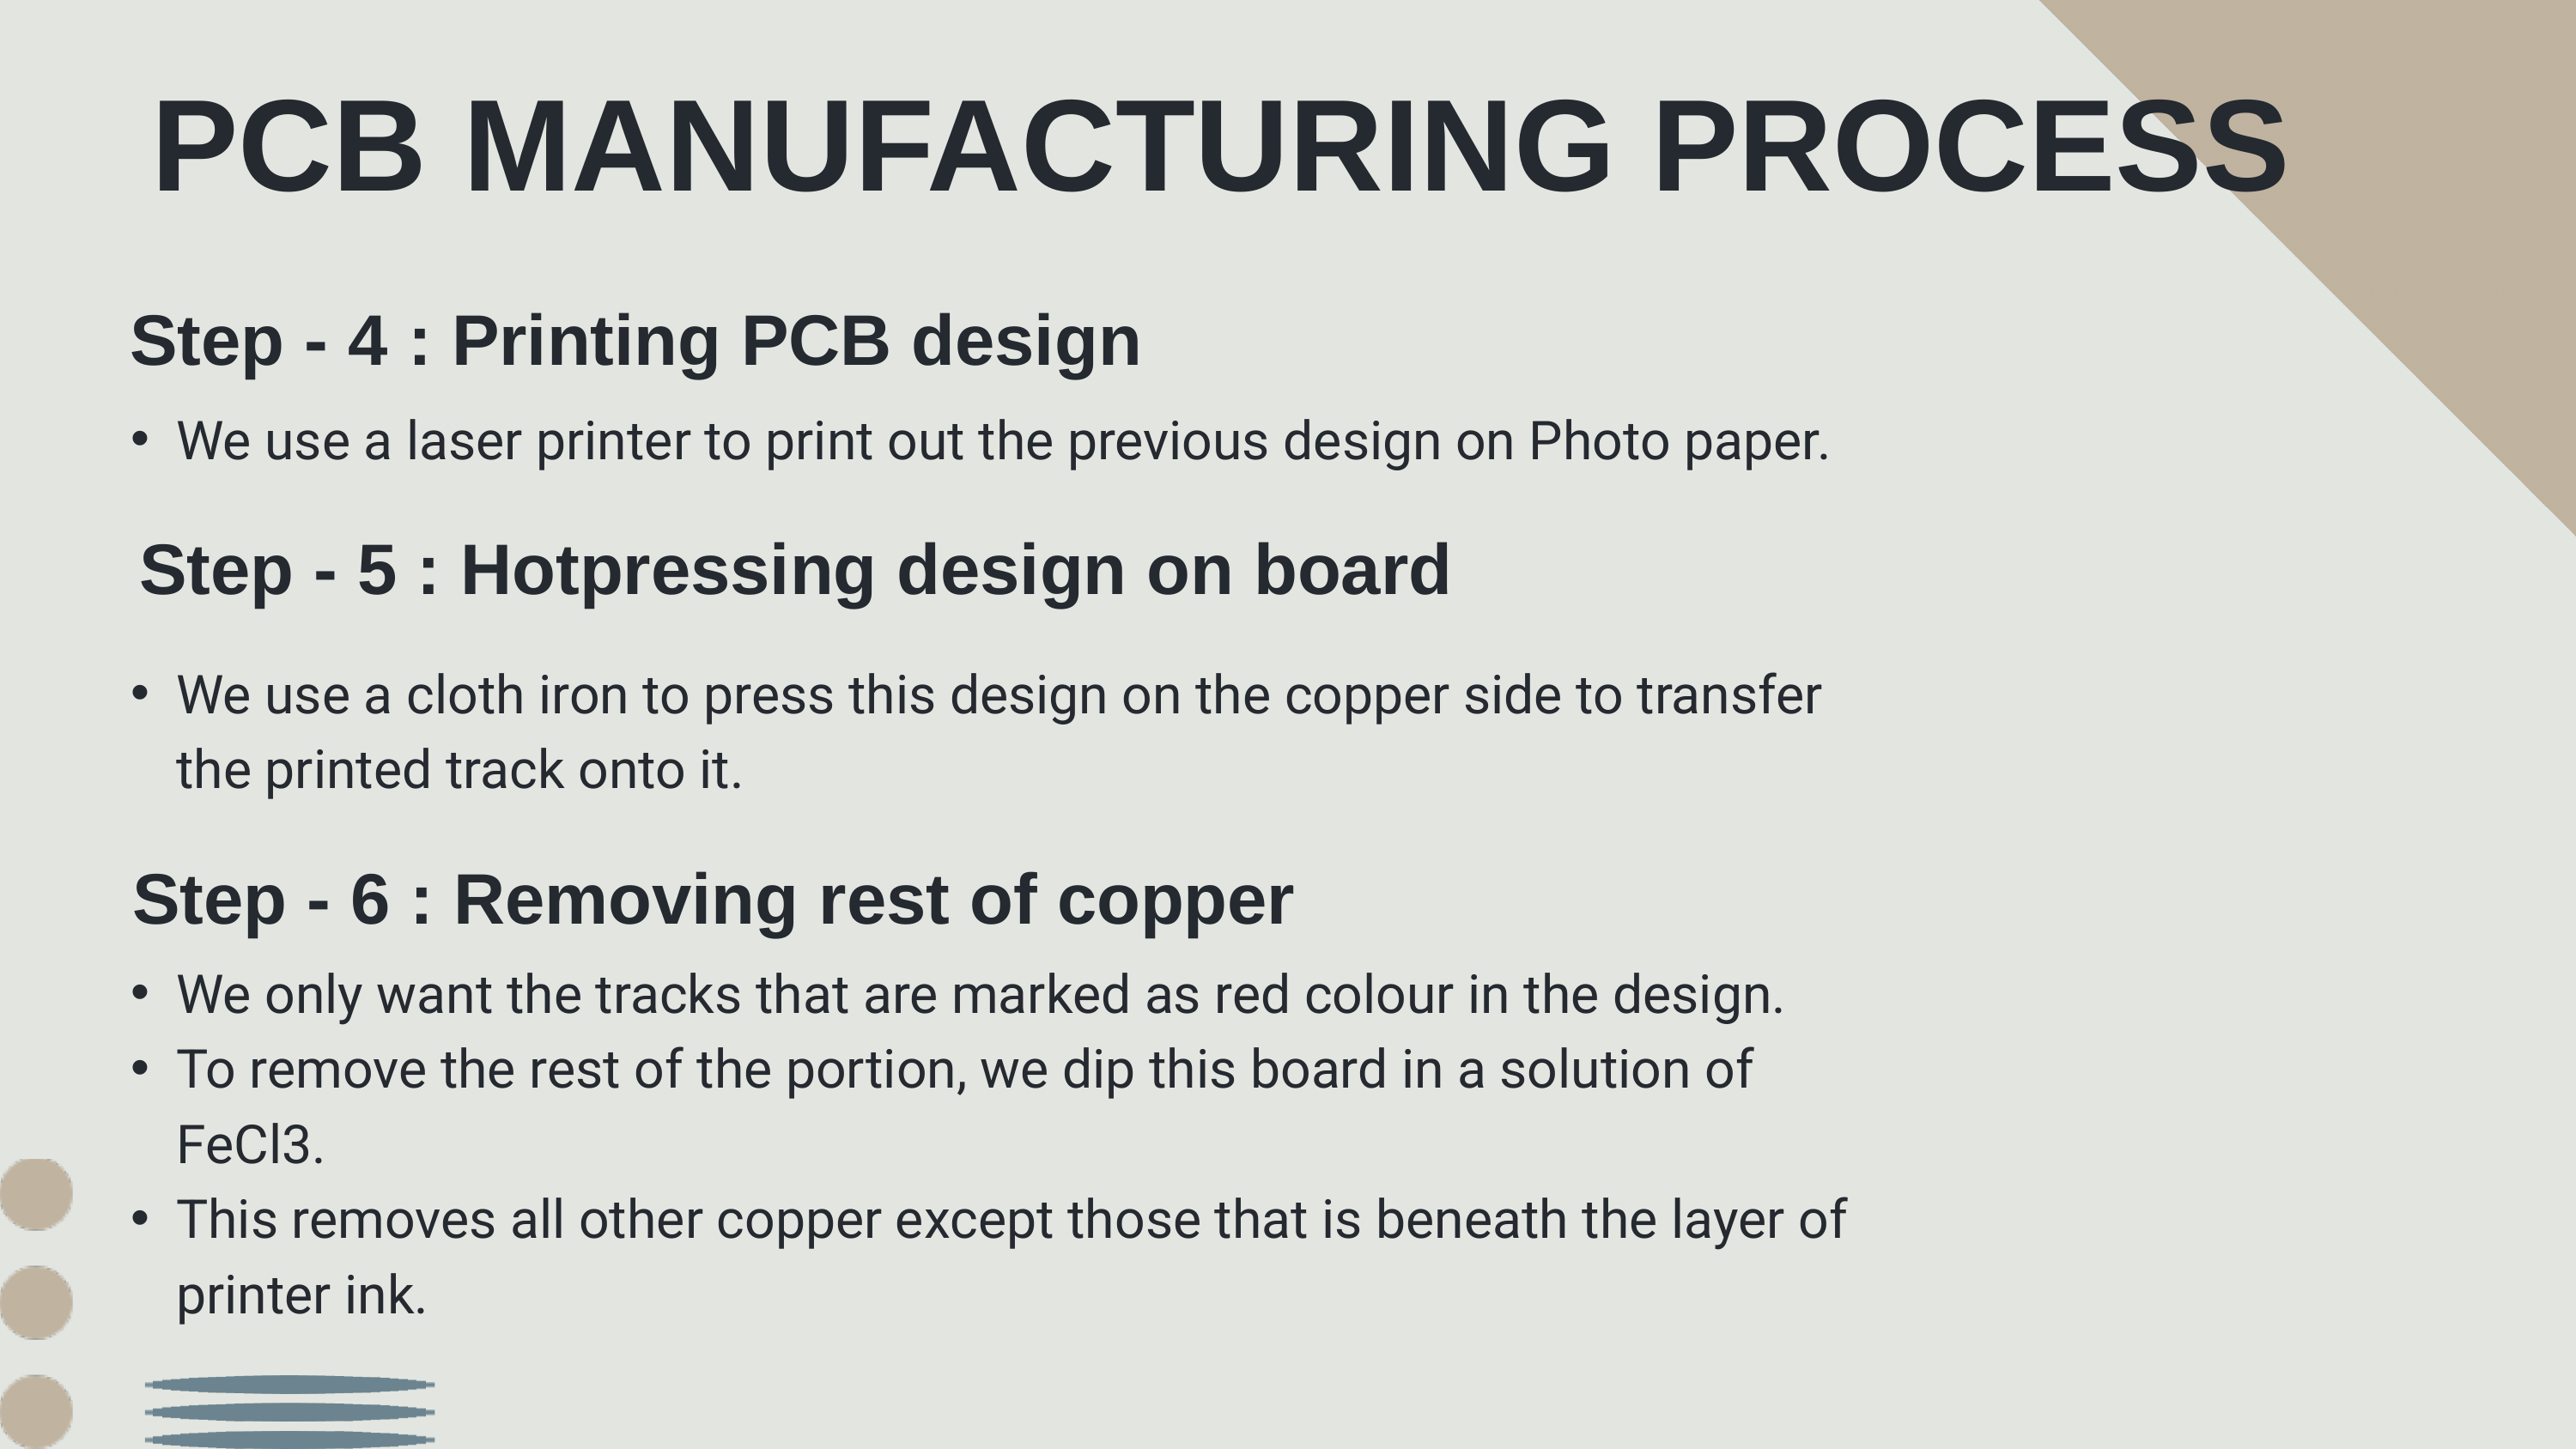

PCB MANUFACTURING PROCESS

Step - 4 : Printing PCB design

We use a laser printer to print out the previous design on Photo paper.
Step - 5 : Hotpressing design on board
We use a cloth iron to press this design on the copper side to transfer the printed track onto it.
Step - 6 : Removing rest of copper

We only want the tracks that are marked as red colour in the design.
To remove the rest of the portion, we dip this board in a solution of FeCl3.
This removes all other copper except those that is beneath the layer of printer ink.